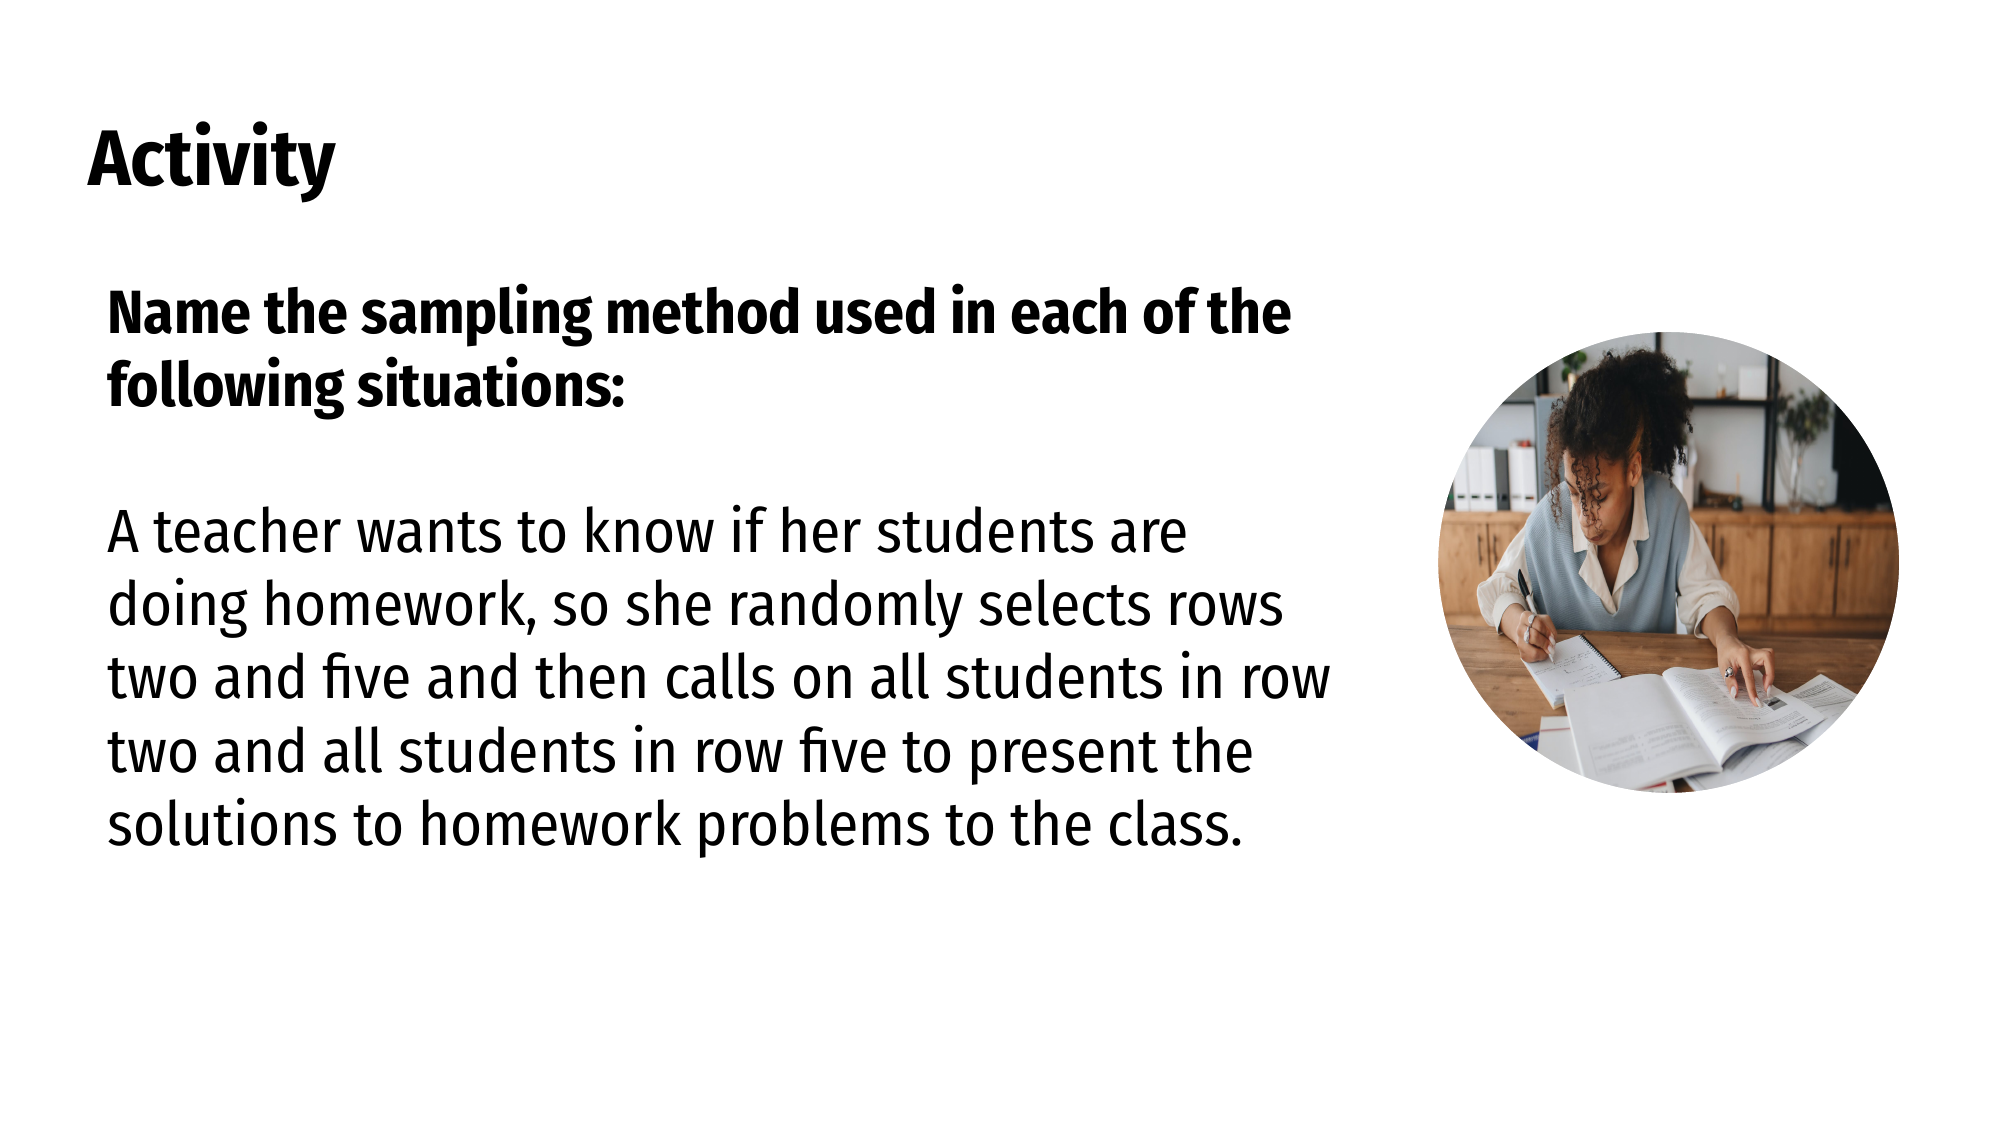

# Activity
Name the sampling method used in each of the following situations:

A teacher wants to know if her students are doing homework, so she randomly selects rows two and five and then calls on all students in row two and all students in row five to present the solutions to homework problems to the class.